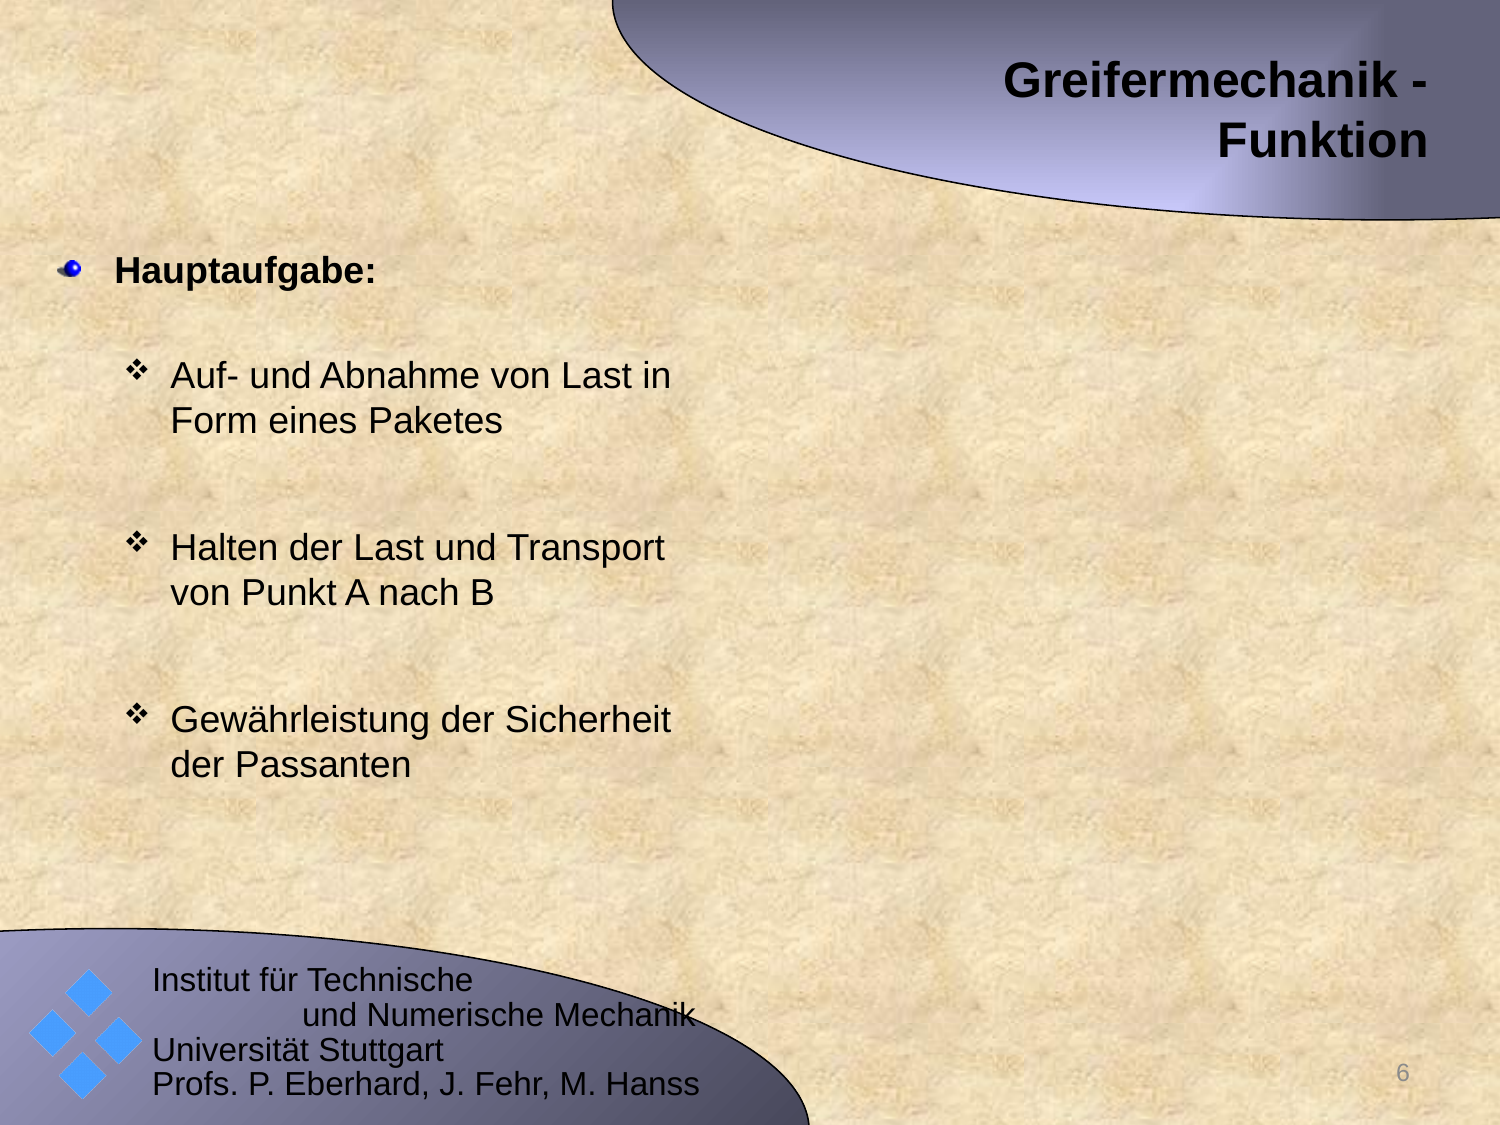

# Greifermechanik - Funktion
Hauptaufgabe:

Auf- und Abnahme von Last in Form eines Paketes

Halten der Last und Transport von Punkt A nach B

Gewährleistung der Sicherheit der Passanten

6